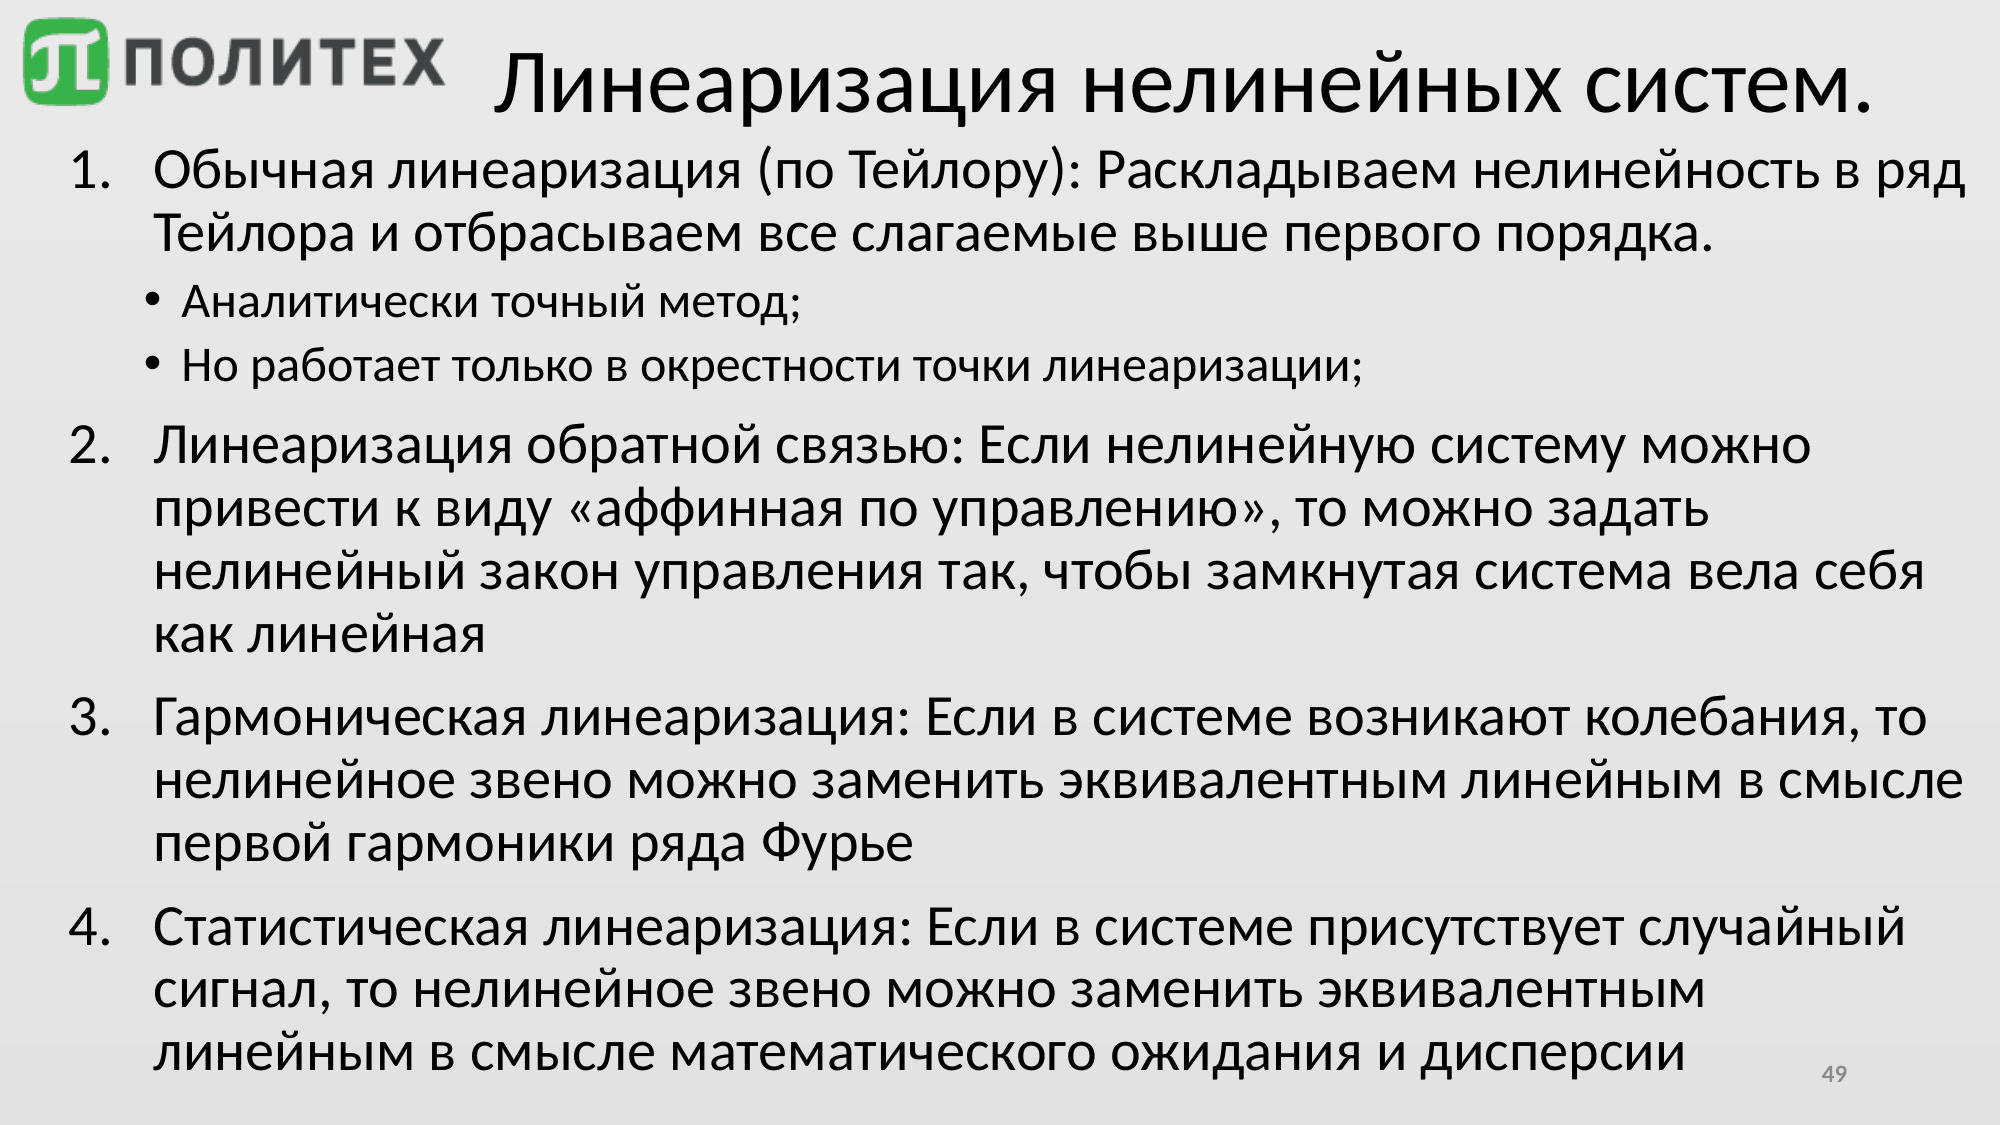

# Линеаризация нелинейных систем.
Обычная линеаризация (по Тейлору): Раскладываем нелинейность в ряд Тейлора и отбрасываем все слагаемые выше первого порядка.
Аналитически точный метод;
Но работает только в окрестности точки линеаризации;
Линеаризация обратной связью: Если нелинейную систему можно привести к виду «аффинная по управлению», то можно задать нелинейный закон управления так, чтобы замкнутая система вела себя как линейная
Гармоническая линеаризация: Если в системе возникают колебания, то нелинейное звено можно заменить эквивалентным линейным в смысле первой гармоники ряда Фурье
Статистическая линеаризация: Если в системе присутствует случайный сигнал, то нелинейное звено можно заменить эквивалентным линейным в смысле математического ожидания и дисперсии

49